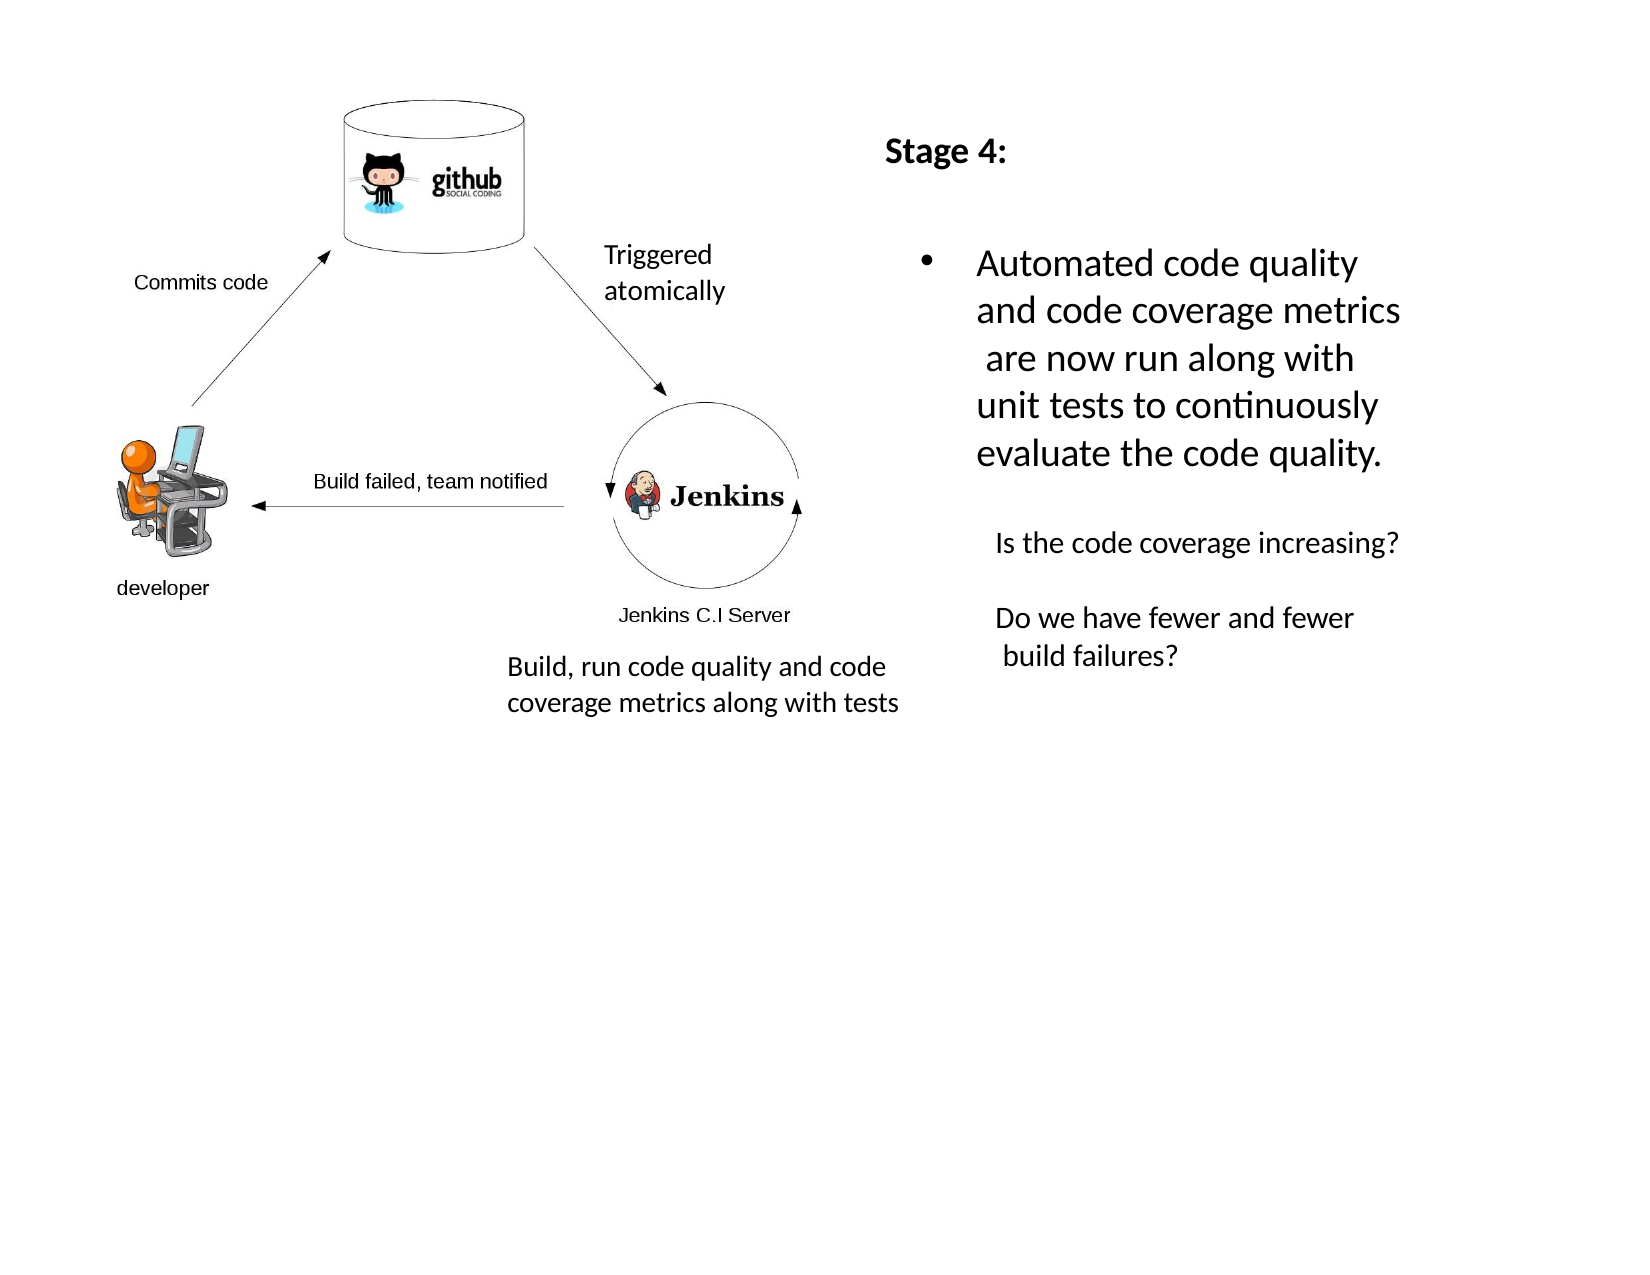

# Stage 4:
Triggered
Automated code quality  and code coverage metrics  are now run along with  unit tests to continuously  evaluate the code quality.
atomically
Is the code coverage increasing?
Do we have fewer and fewer  build failures?
Build, run code quality and code  coverage metrics along with tests